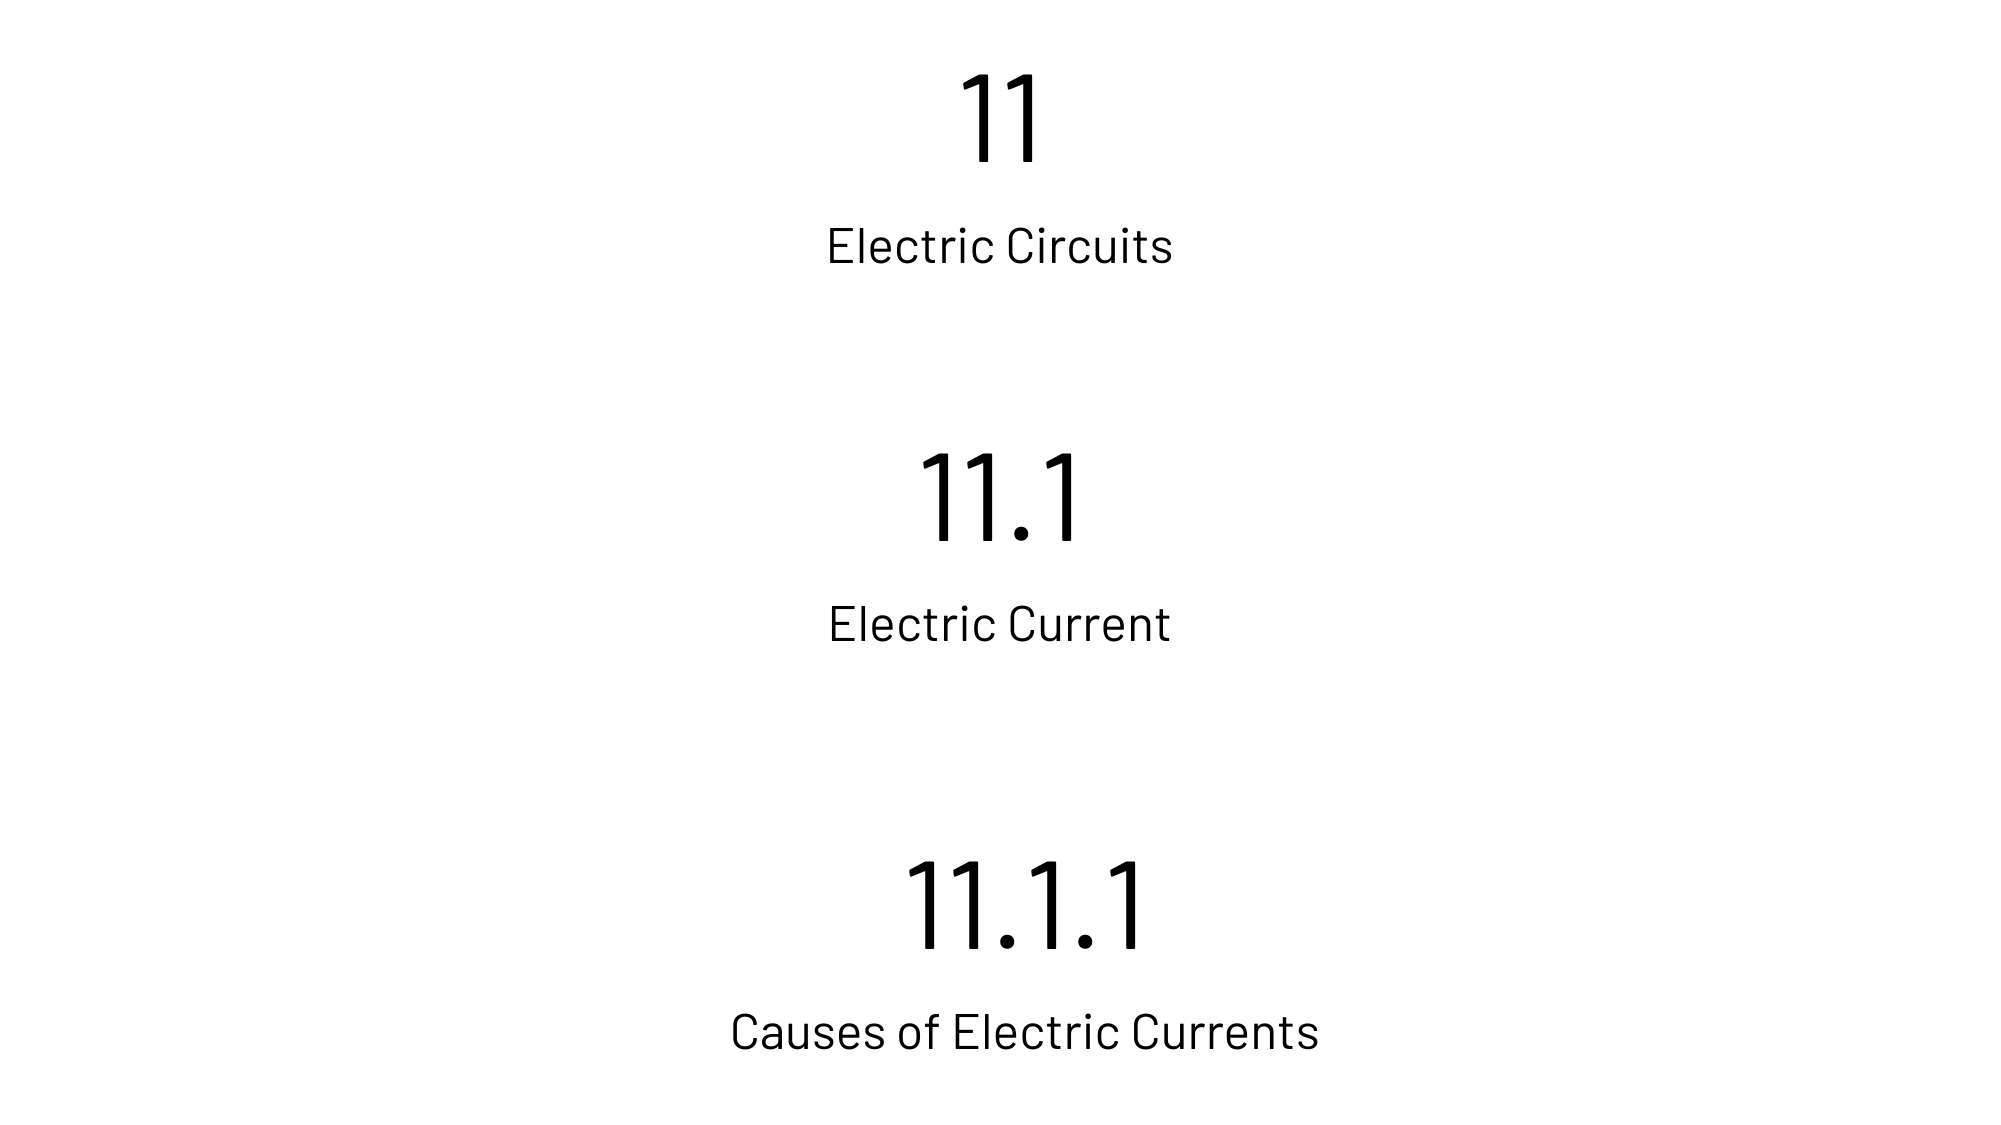

# 11
11.1
Electric Circuits
Electric Current
11.1.1
Causes of Electric Currents